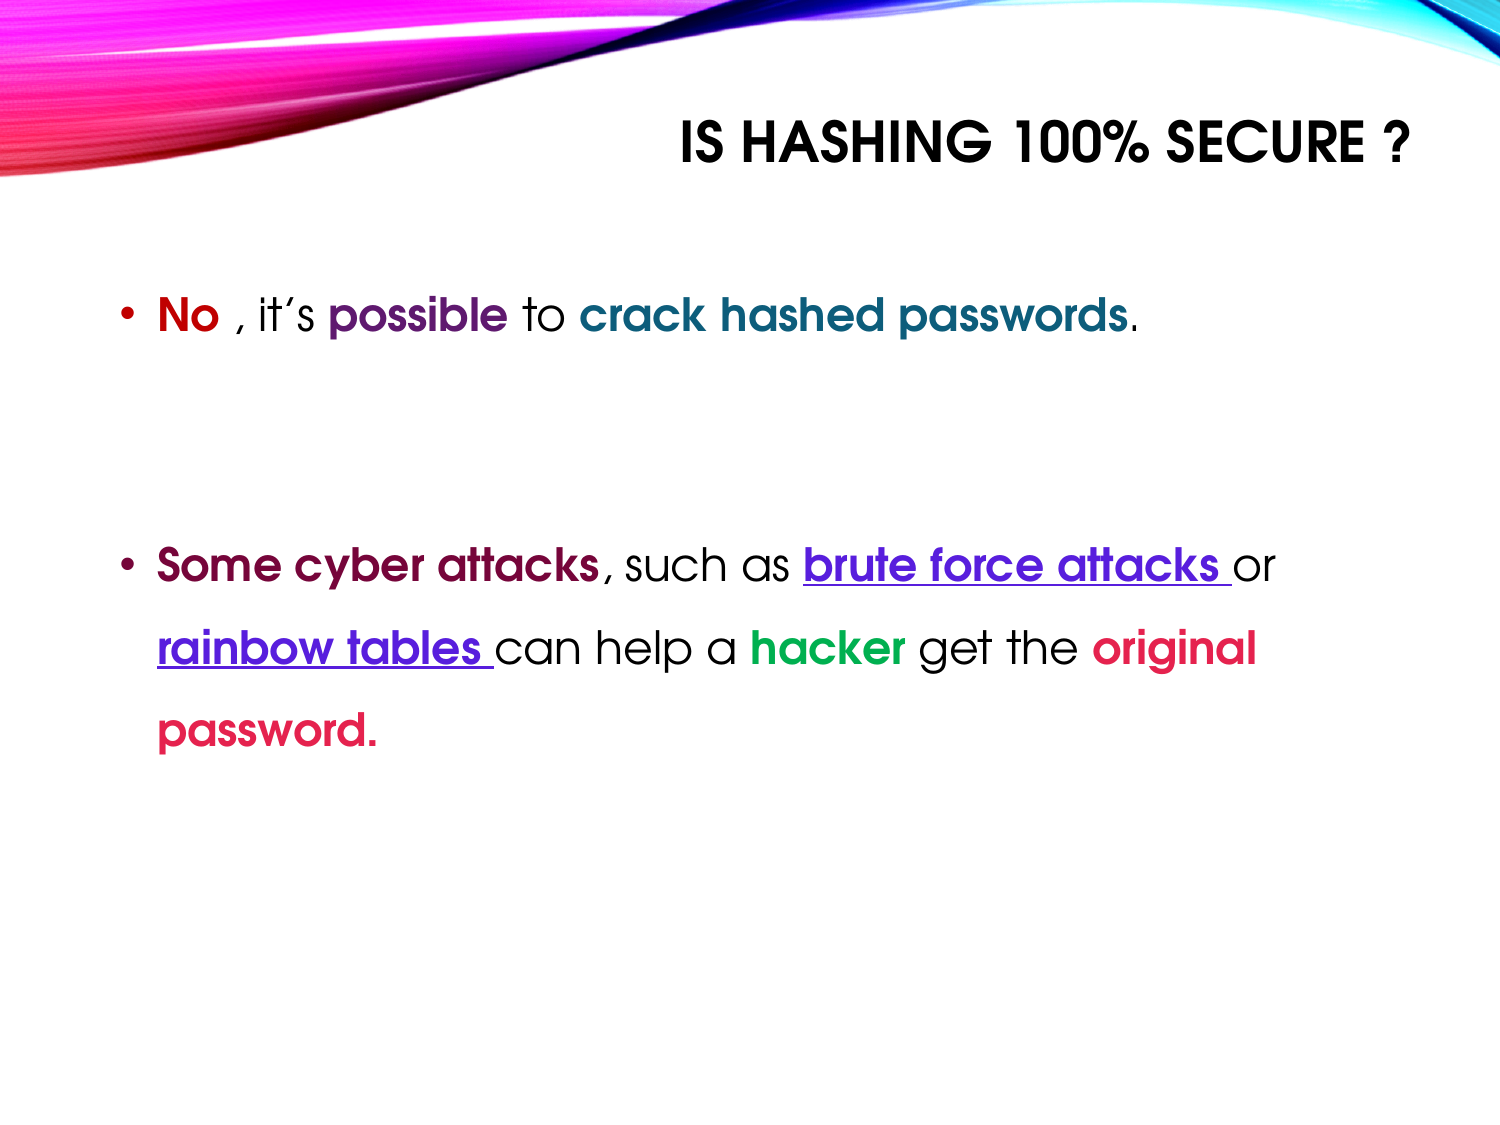

# Is hashing 100% secure ?
No , it’s possible to crack hashed passwords.

Some cyber attacks, such as brute force attacks or rainbow tables can help a hacker get the original password.